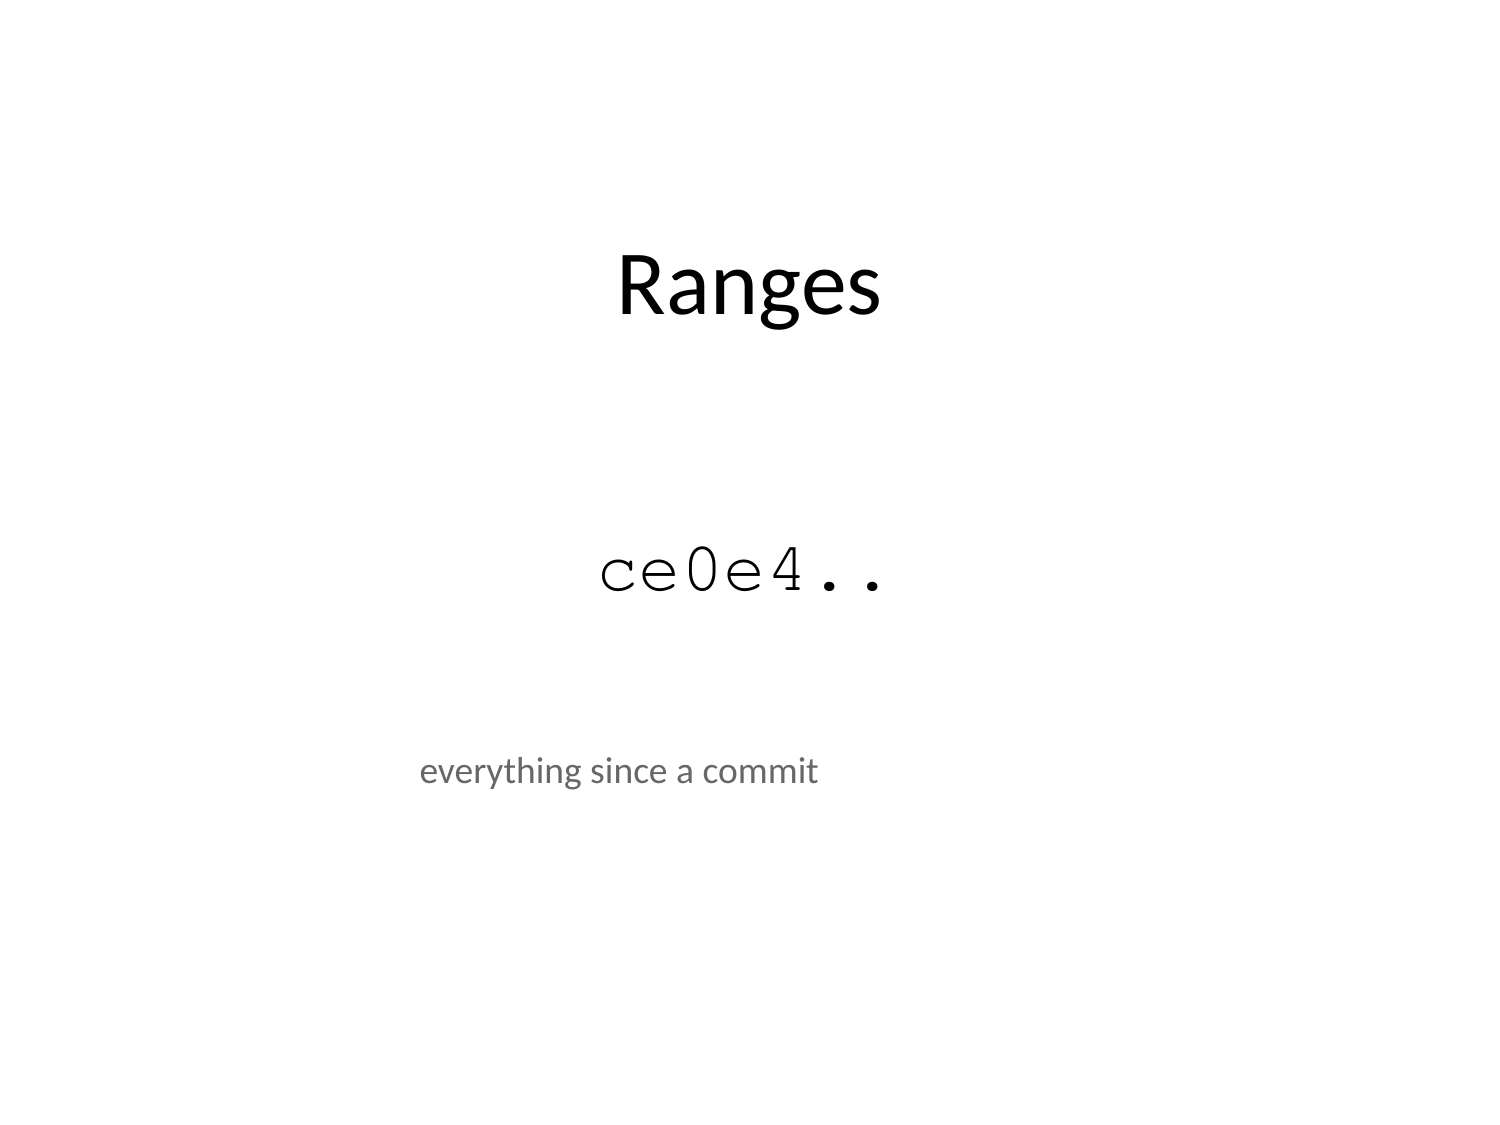

# Ranges
ce0e4..
everything since a commit